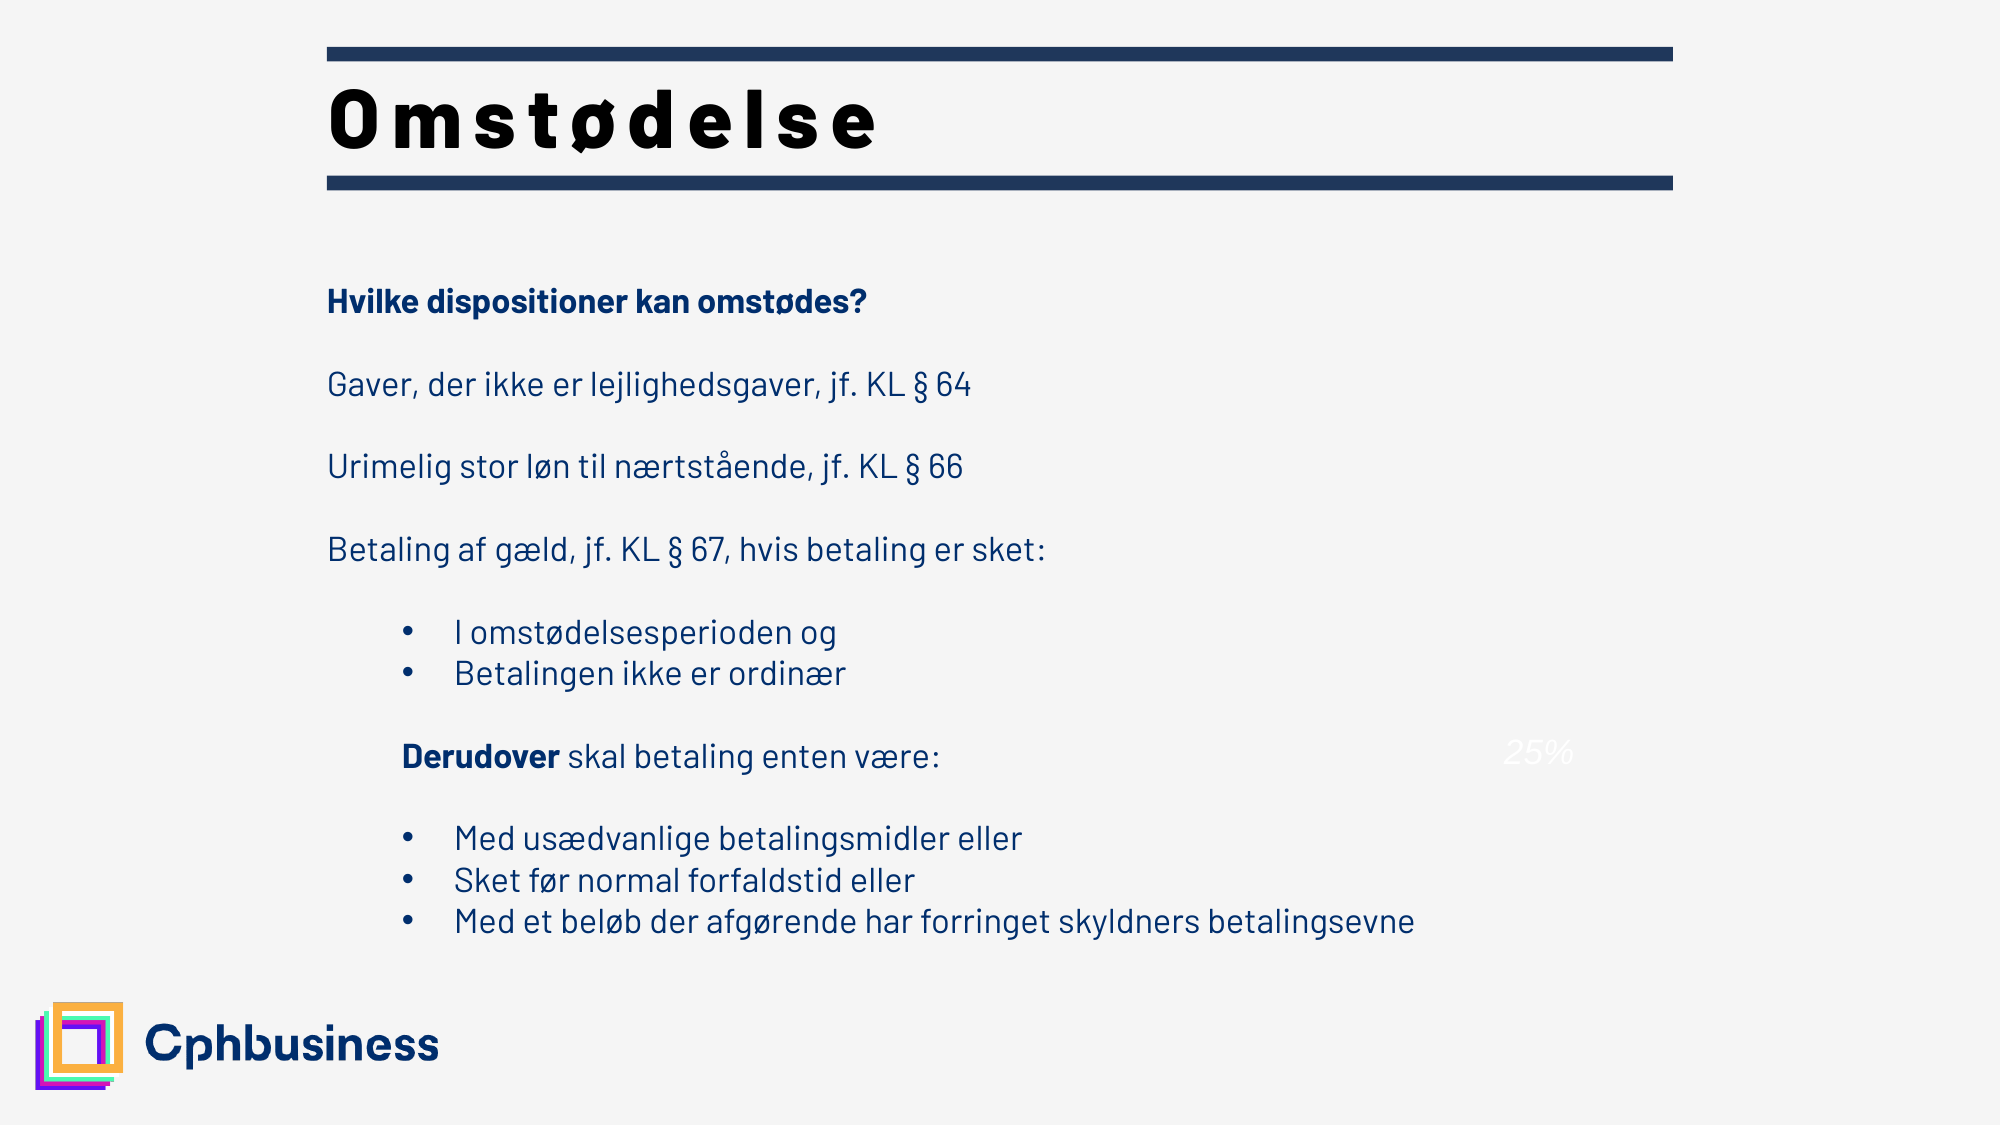

22

# Omstødelse

Hvilke dispositioner kan omstødes?

Gaver, der ikke er lejlighedsgaver, jf. KL § 64

Urimelig stor løn til nærtstående, jf. KL § 66

Betaling af gæld, jf. KL § 67, hvis betaling er sket:

I omstødelsesperioden og
Betalingen ikke er ordinær

Derudover skal betaling enten være:

Med usædvanlige betalingsmidler eller
Sket før normal forfaldstid eller
Med et beløb der afgørende har forringet skyldners betalingsevne
25%